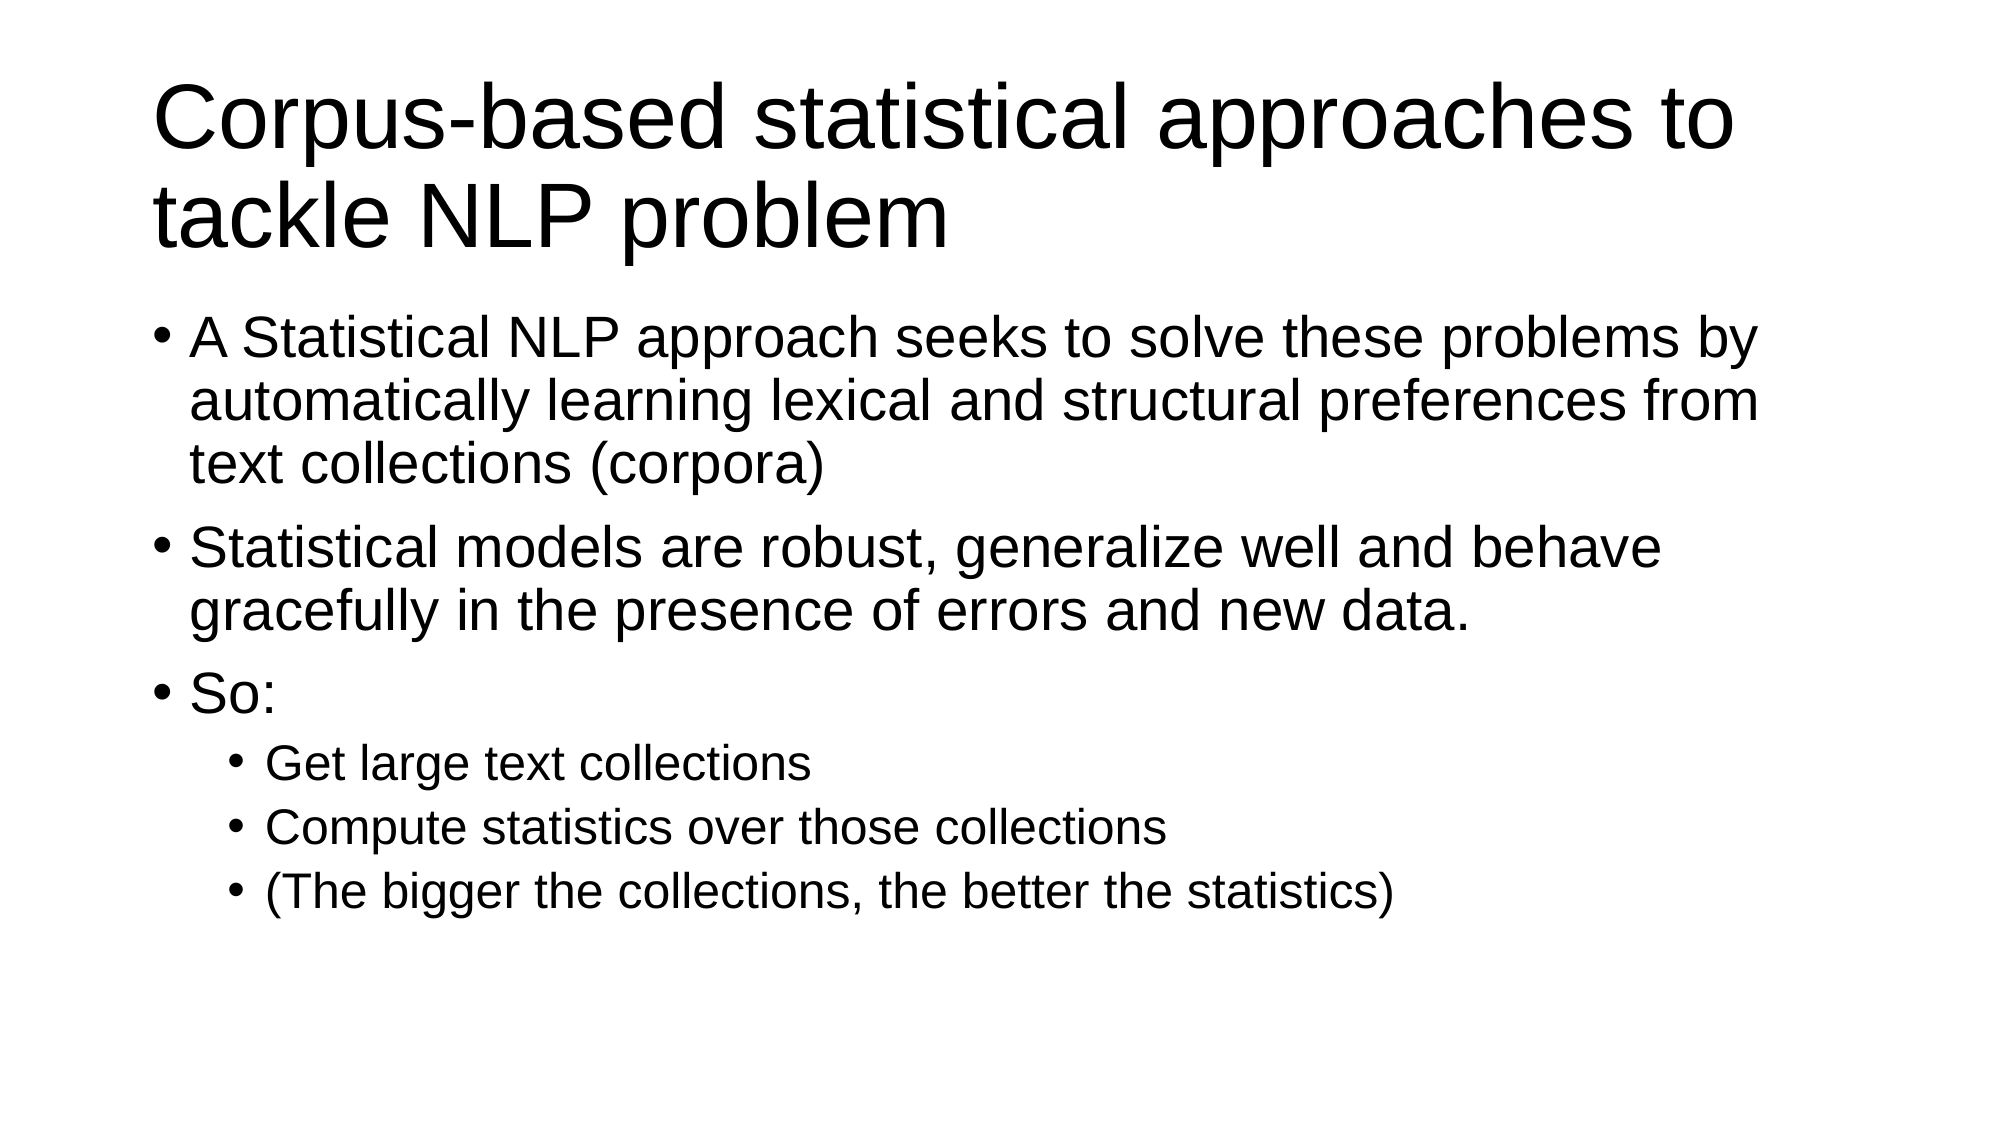

# Corpus-based statistical approaches to tackle NLP problem
A Statistical NLP approach seeks to solve these problems by automatically learning lexical and structural preferences from text collections (corpora)
Statistical models are robust, generalize well and behave gracefully in the presence of errors and new data.
So:
Get large text collections
Compute statistics over those collections
(The bigger the collections, the better the statistics)